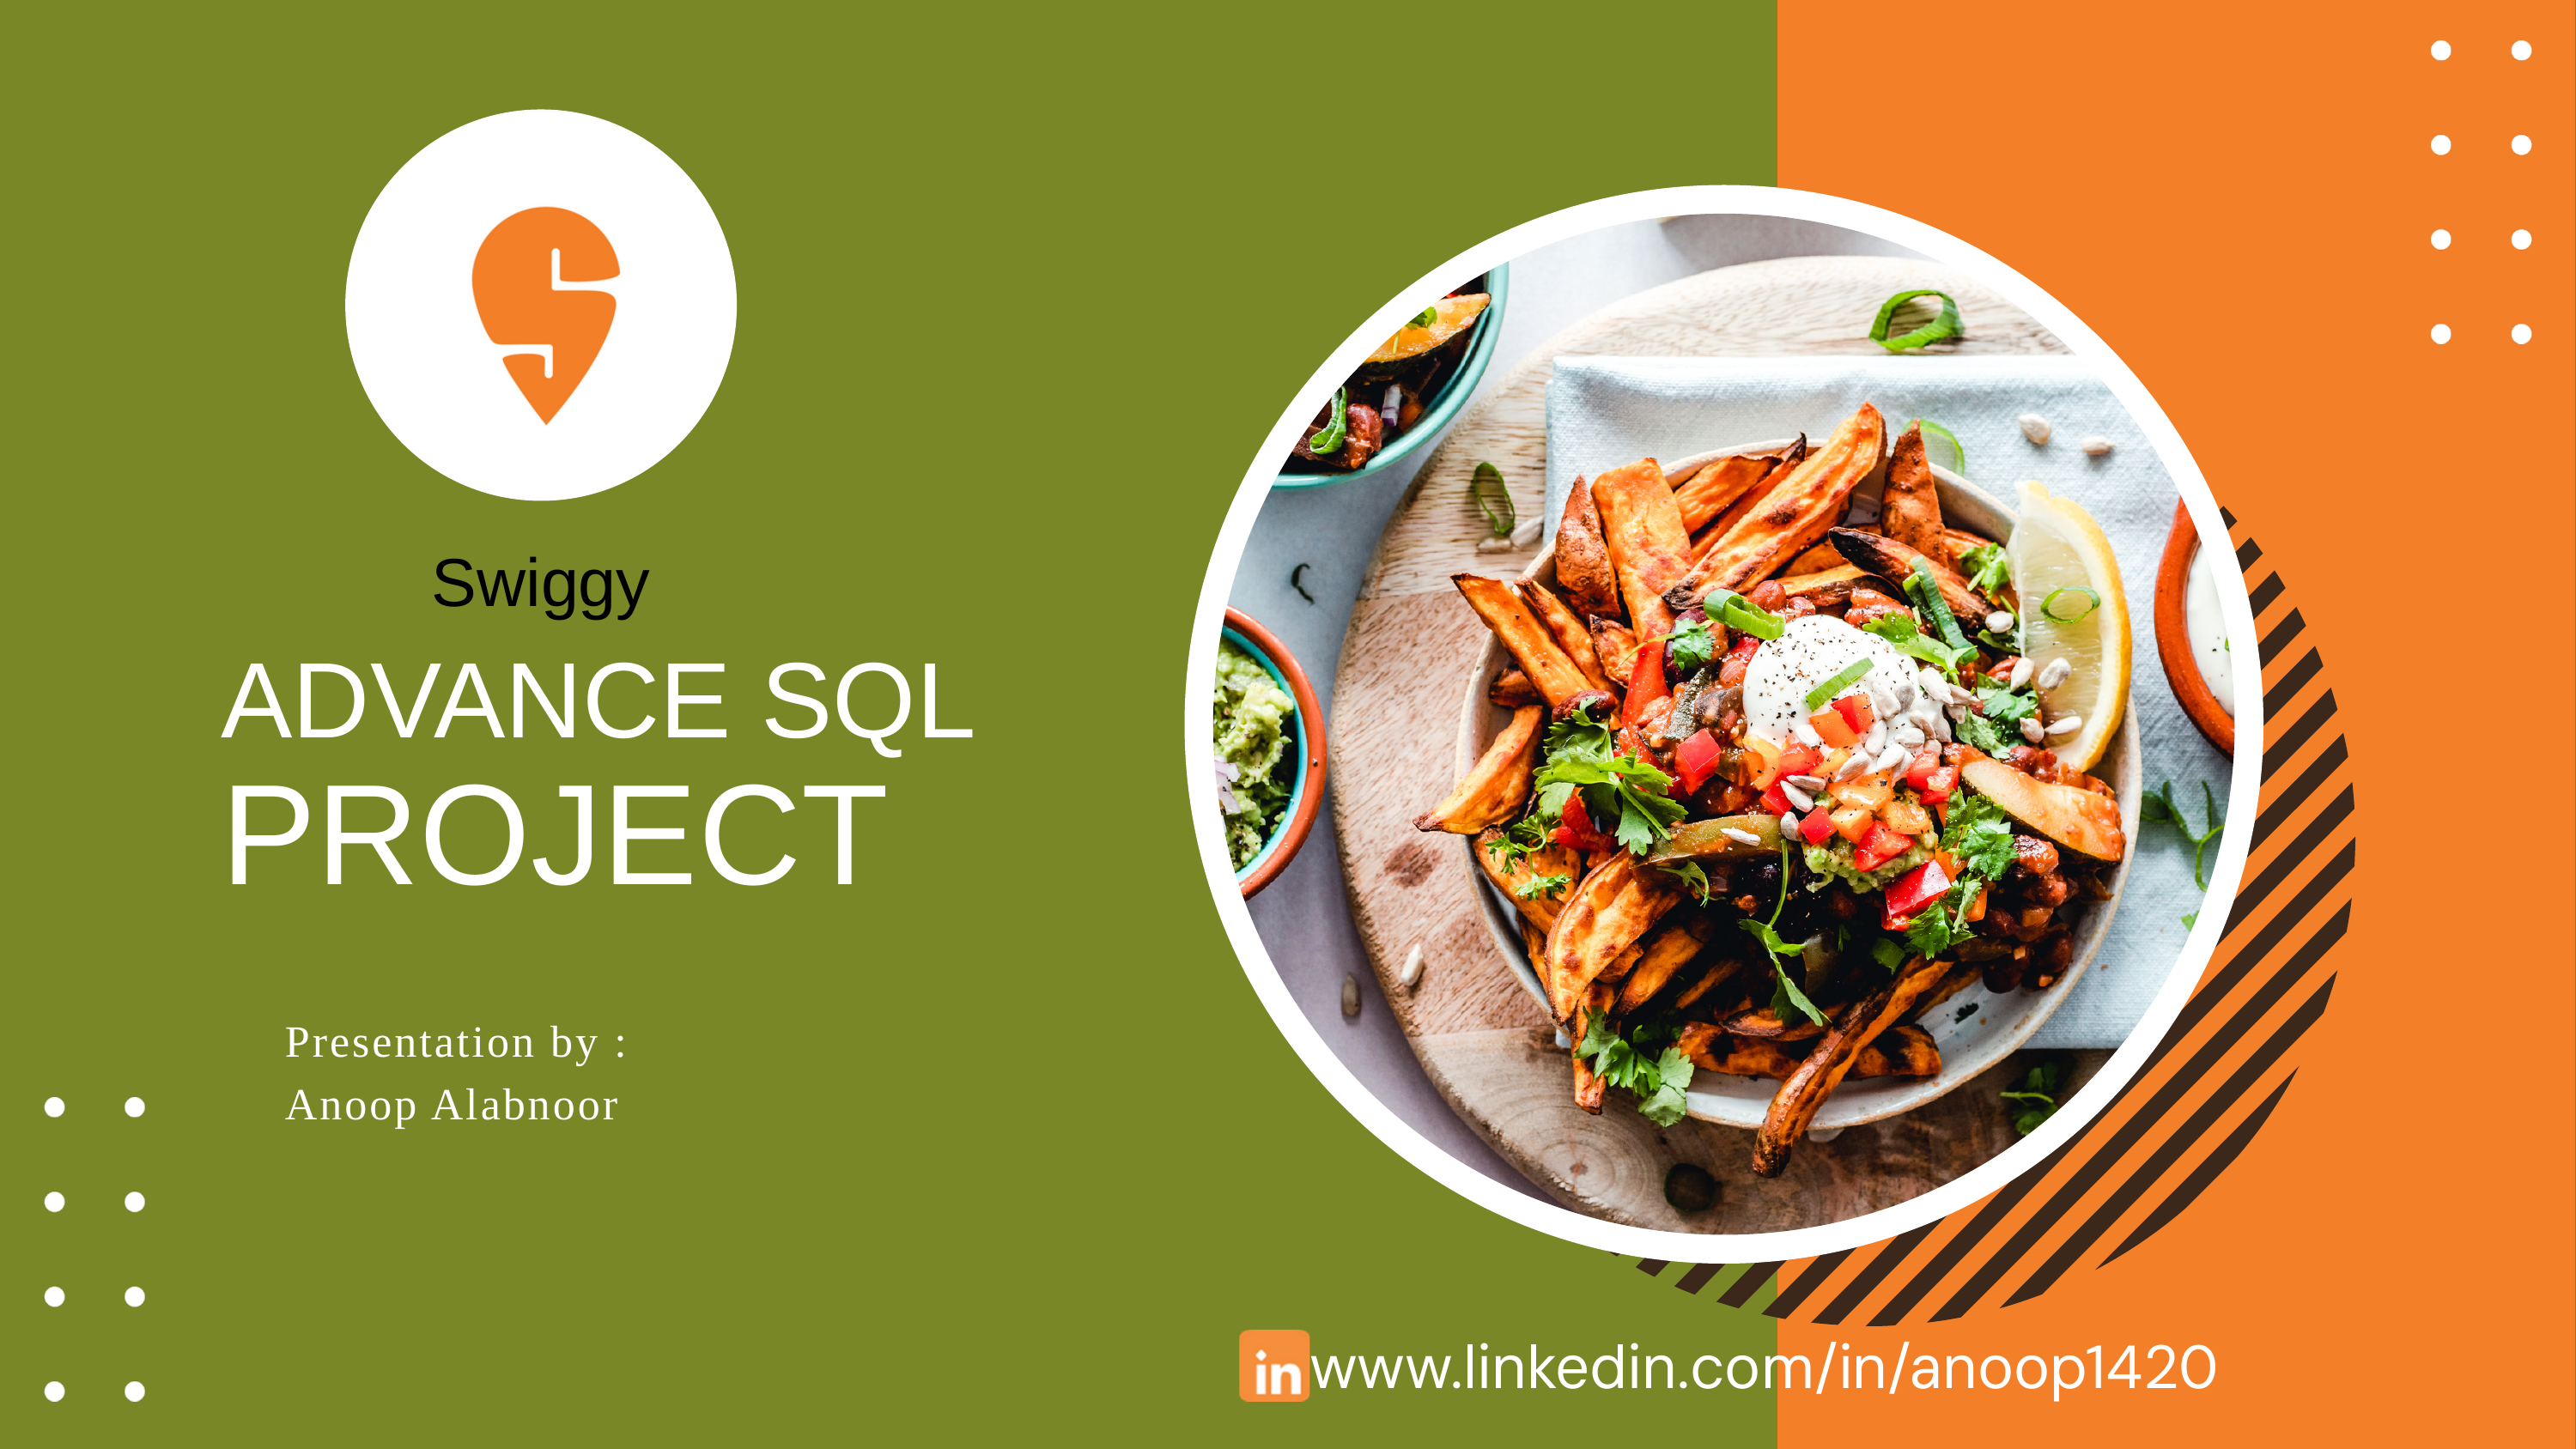

Swiggy
ADVANCE SQL
PROJECT
Presentation by :
Anoop Alabnoor

www.linkedin.com/in/anoop1420